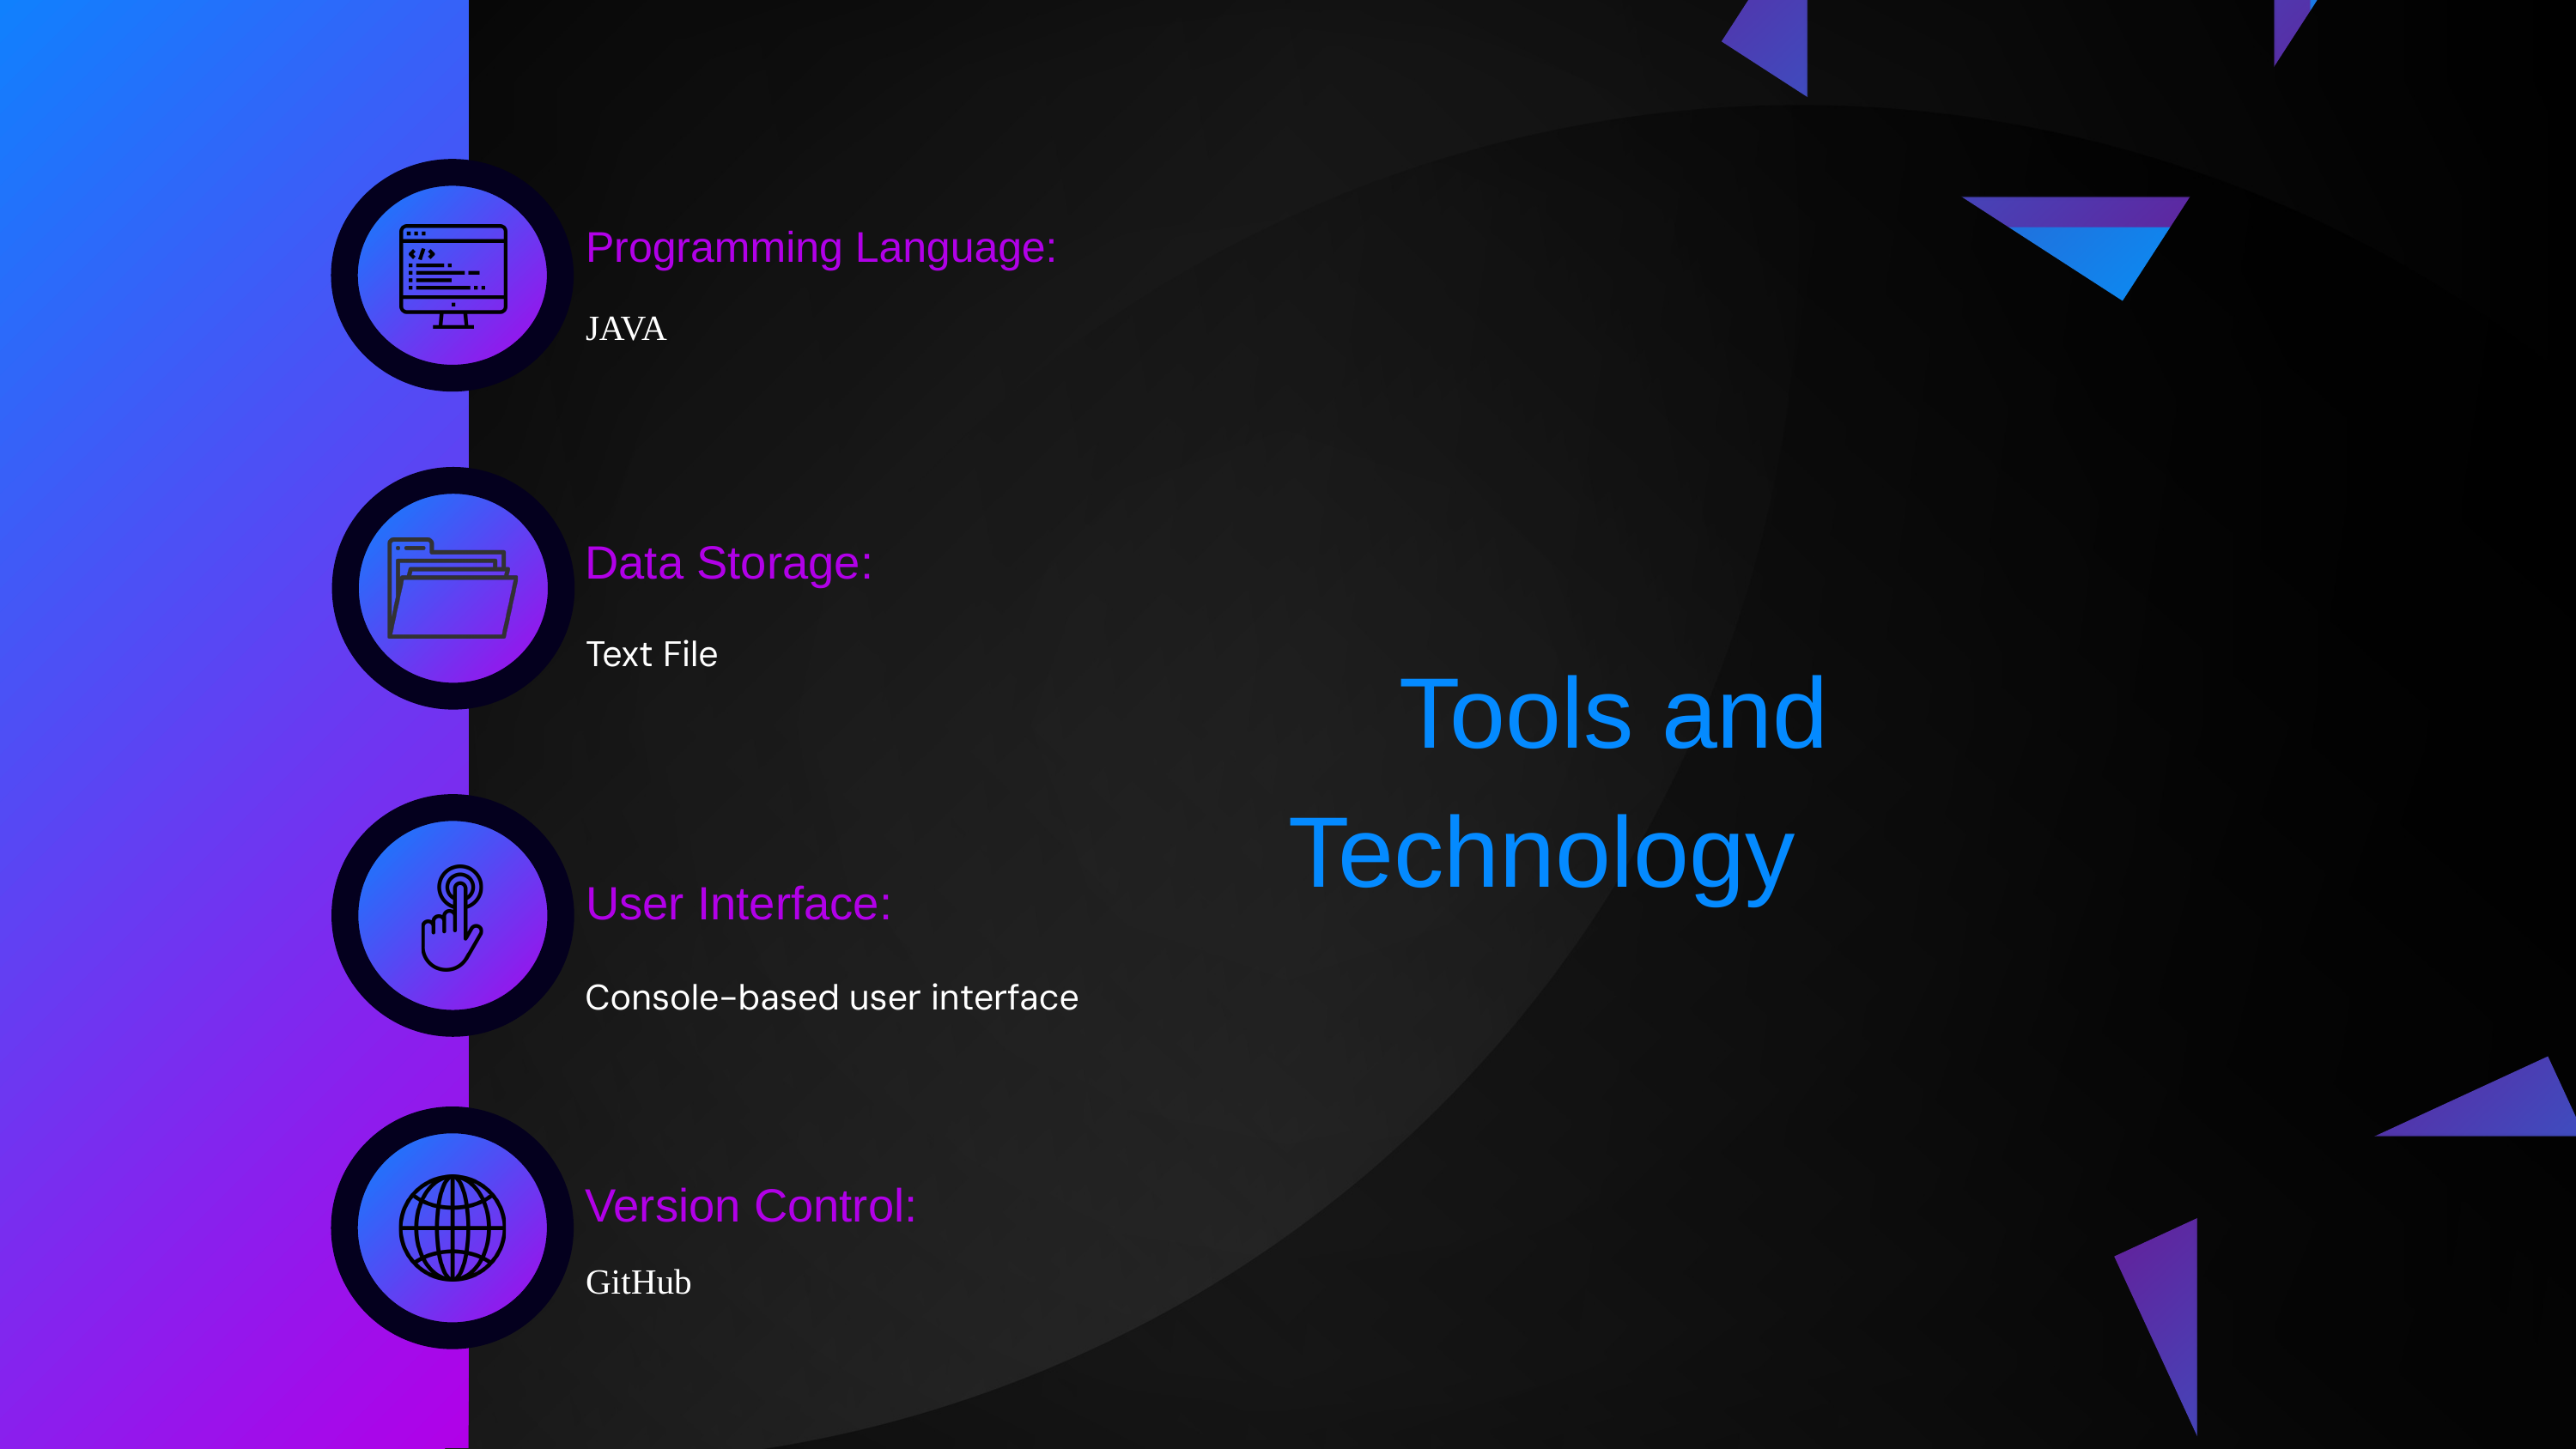

Programming Language:

JAVA

Data Storage:

Text File
    Tools and Technology

User Interface:

Console-based user interface

Version Control:

GitHub